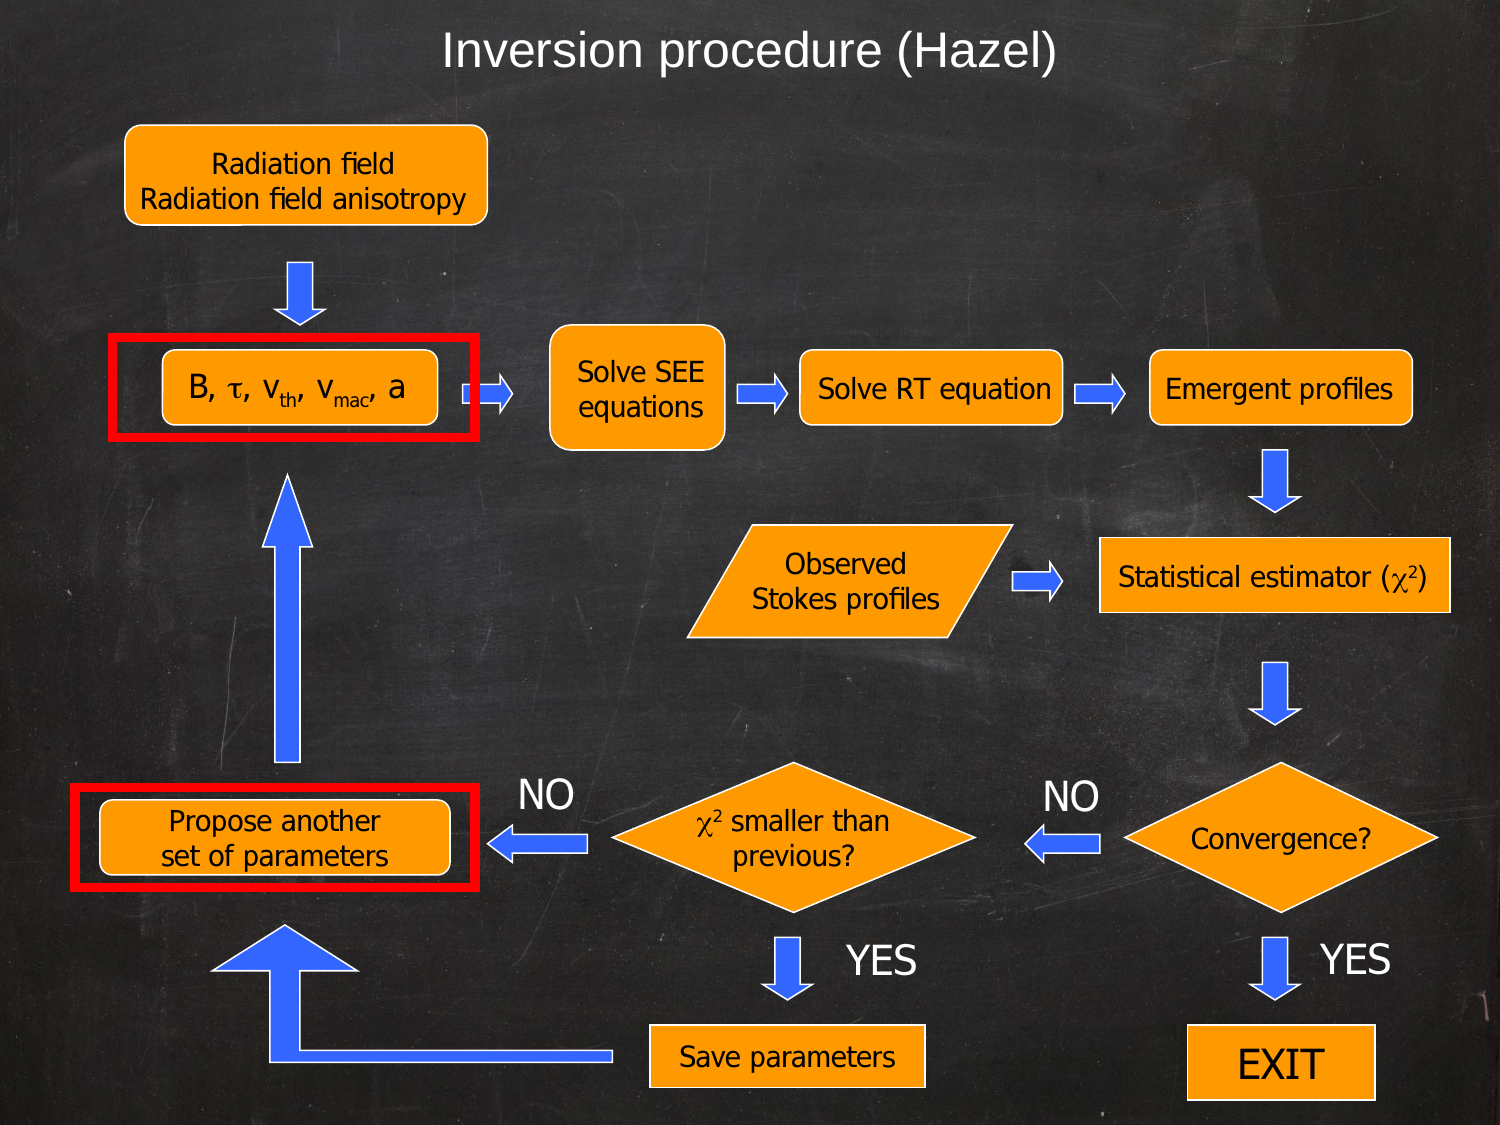

Inversion procedure (Hazel)

Radiation field
Radiation field anisotropy

Solve SEE
equations

B, τ, vth, vmac, a

Solve RT equation

Emergent profiles

Observed
Stokes profiles

Statistical estimator (χ2)

NO
χ2 smaller than
previous?
NO
Convergence?

Propose another
set of parameters

YES
YES

Save parameters
EXIT